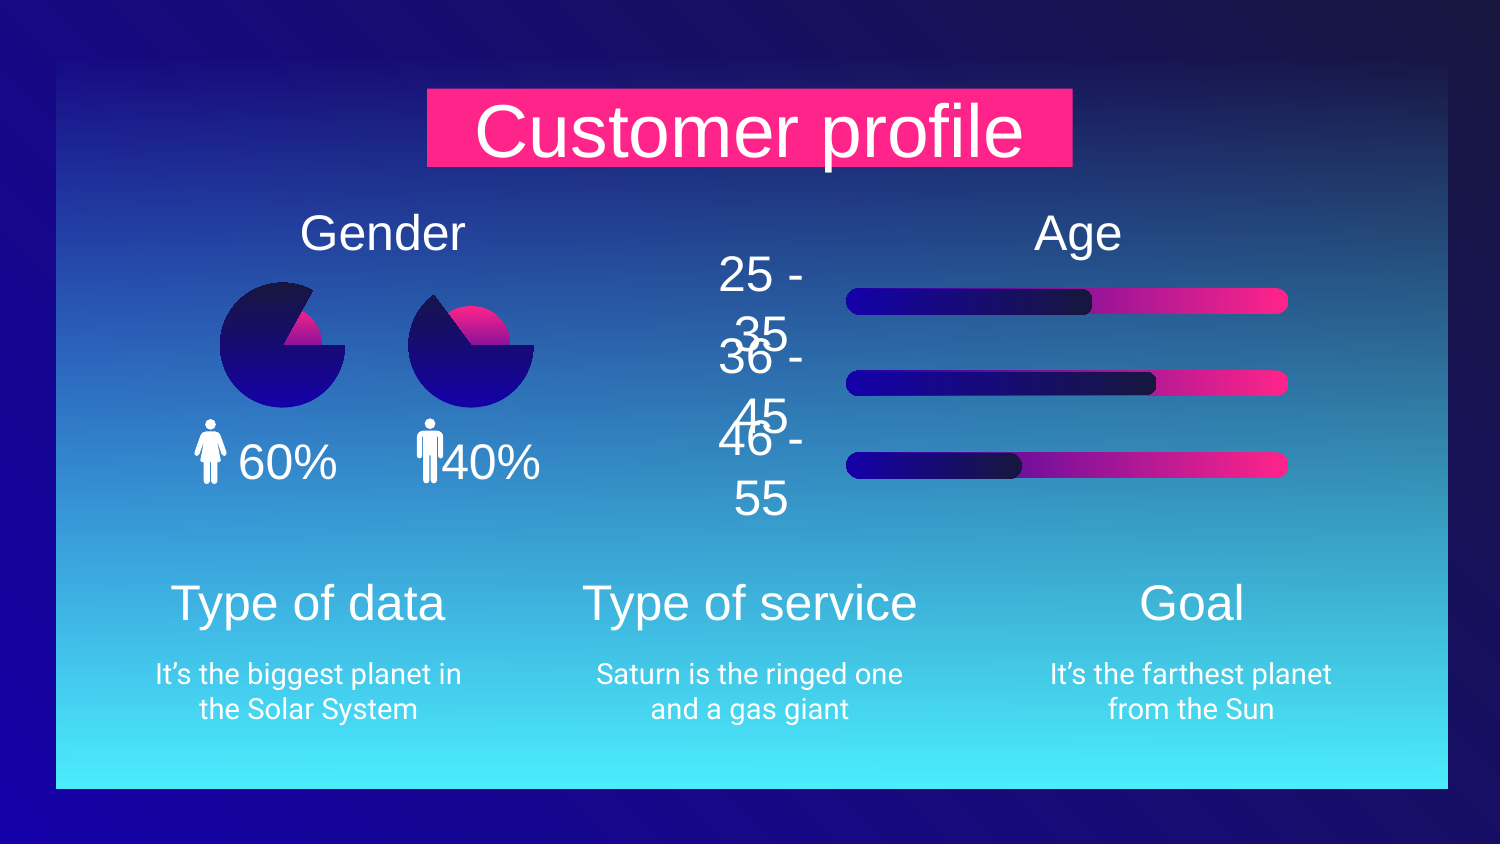

# Customer profile

Gender
Age

25 - 35

36 - 45

60%
40%
46 - 55
Type of data
Type of service
Goal
It’s the biggest planet in the Solar System
Saturn is the ringed one and a gas giant
It’s the farthest planet from the Sun